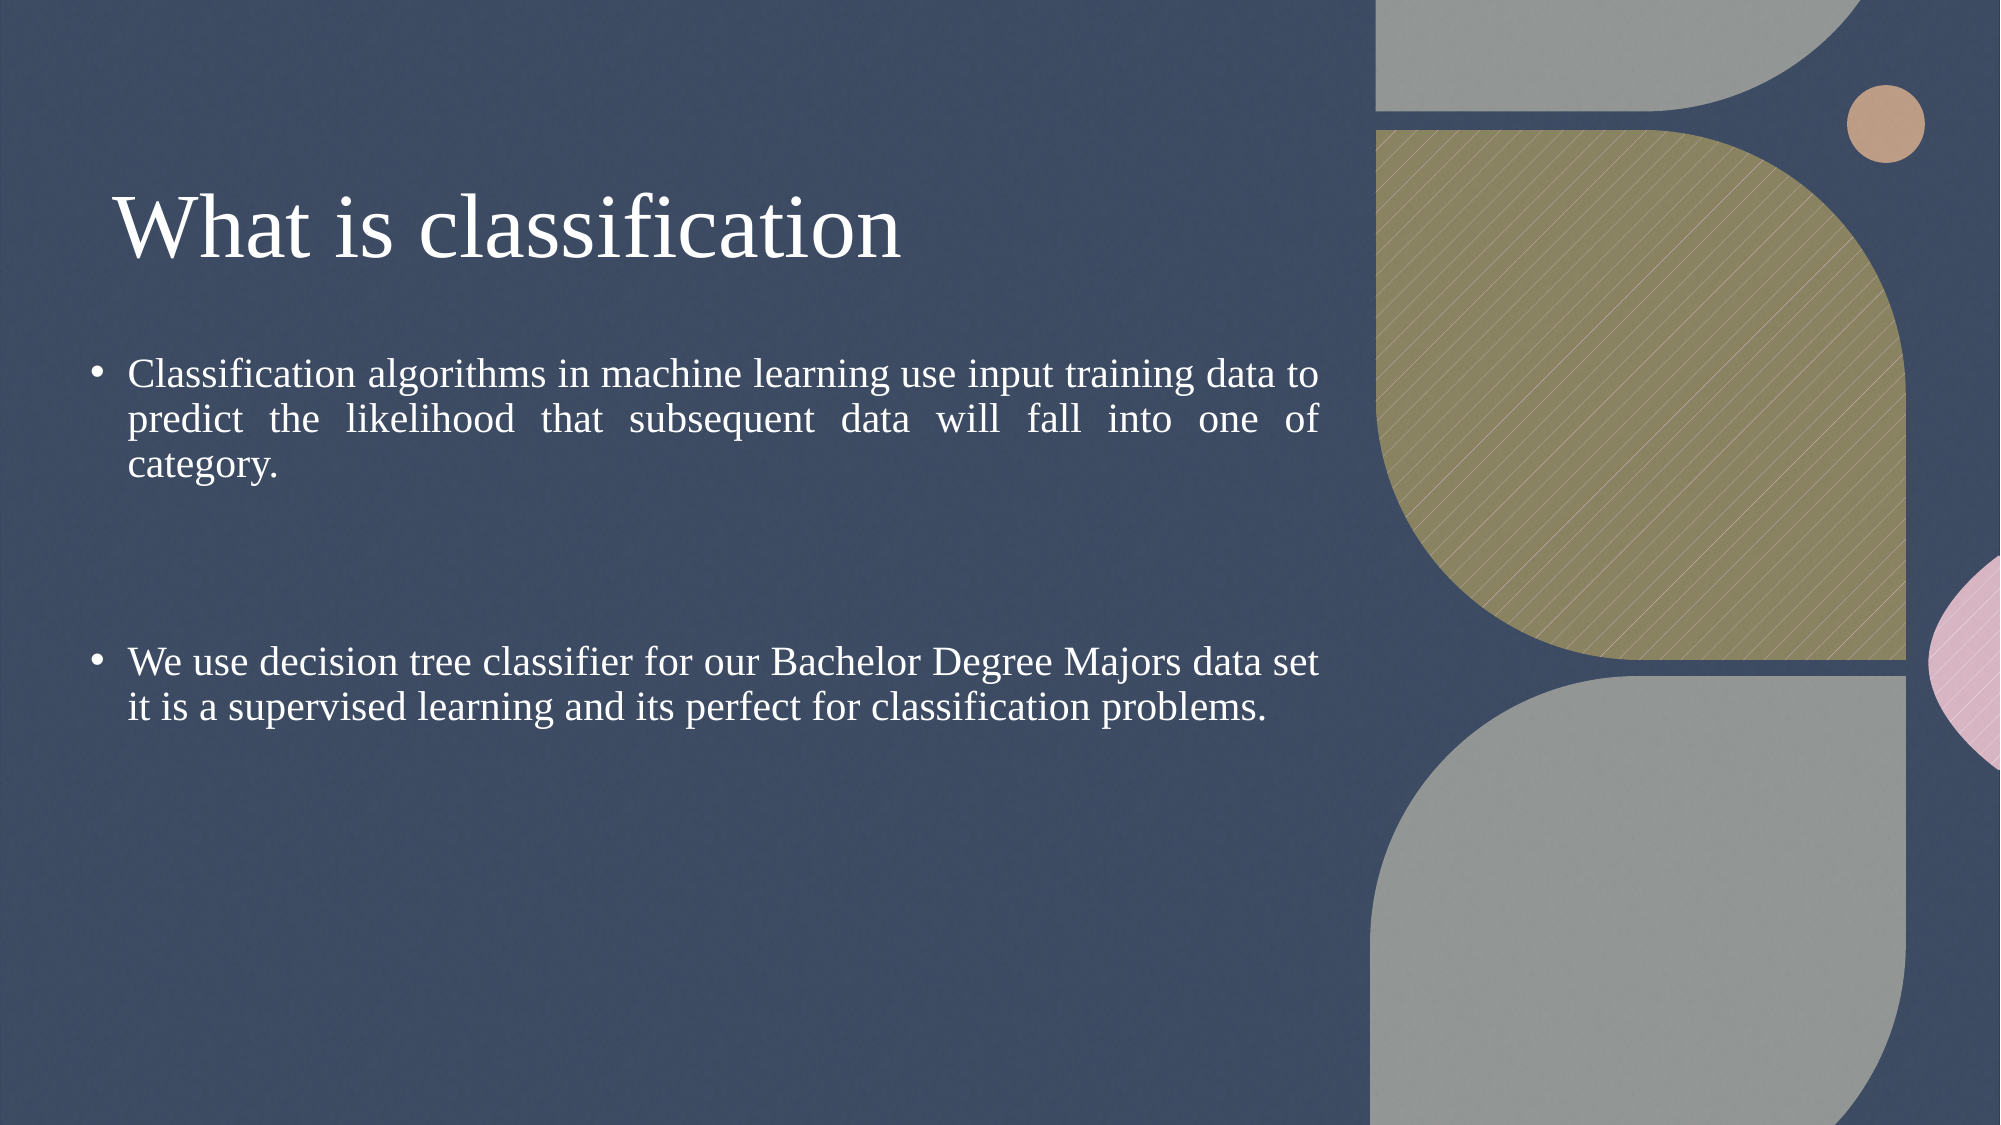

# What is classification
Classification algorithms in machine learning use input training data to predict the likelihood that subsequent data will fall into one of category.

We use decision tree classifier for our Bachelor Degree Majors data set it is a supervised learning and its perfect for classification problems.